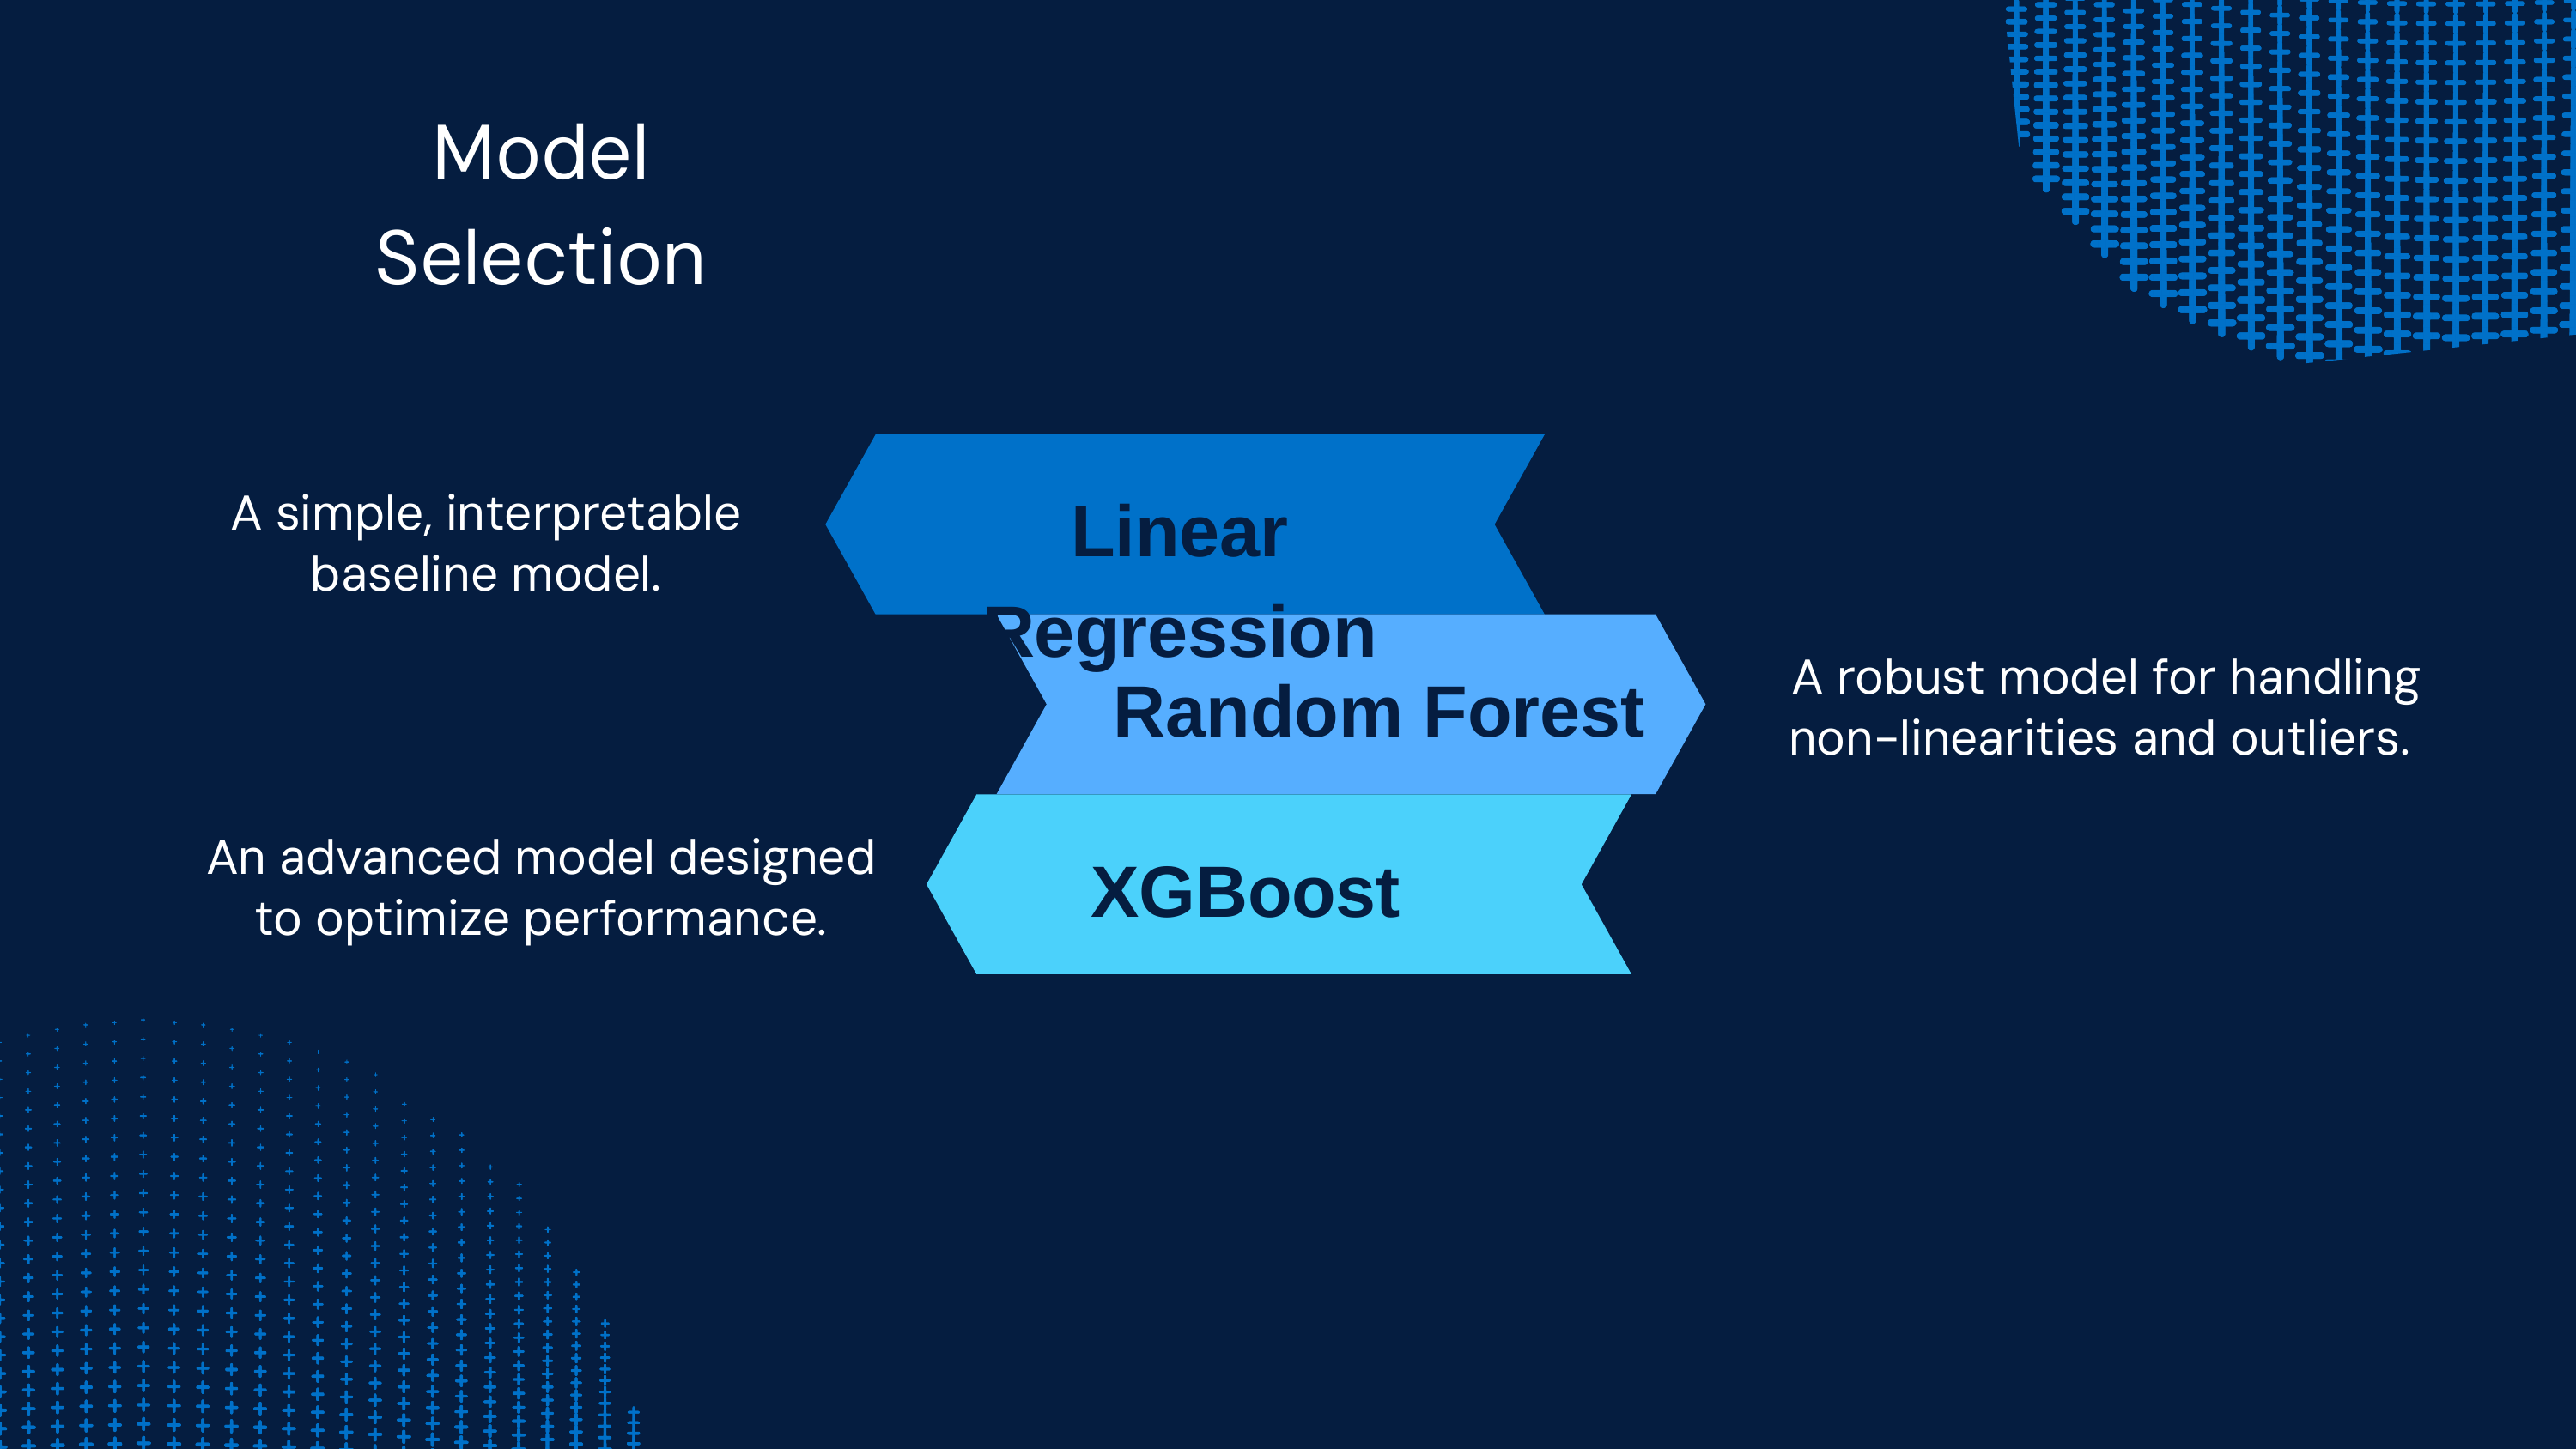

Model Selection

Linear Regression
A simple, interpretable baseline model.

 A robust model for handling non-linearities and outliers.
Random Forest

An advanced model designed to optimize performance.
XGBoost